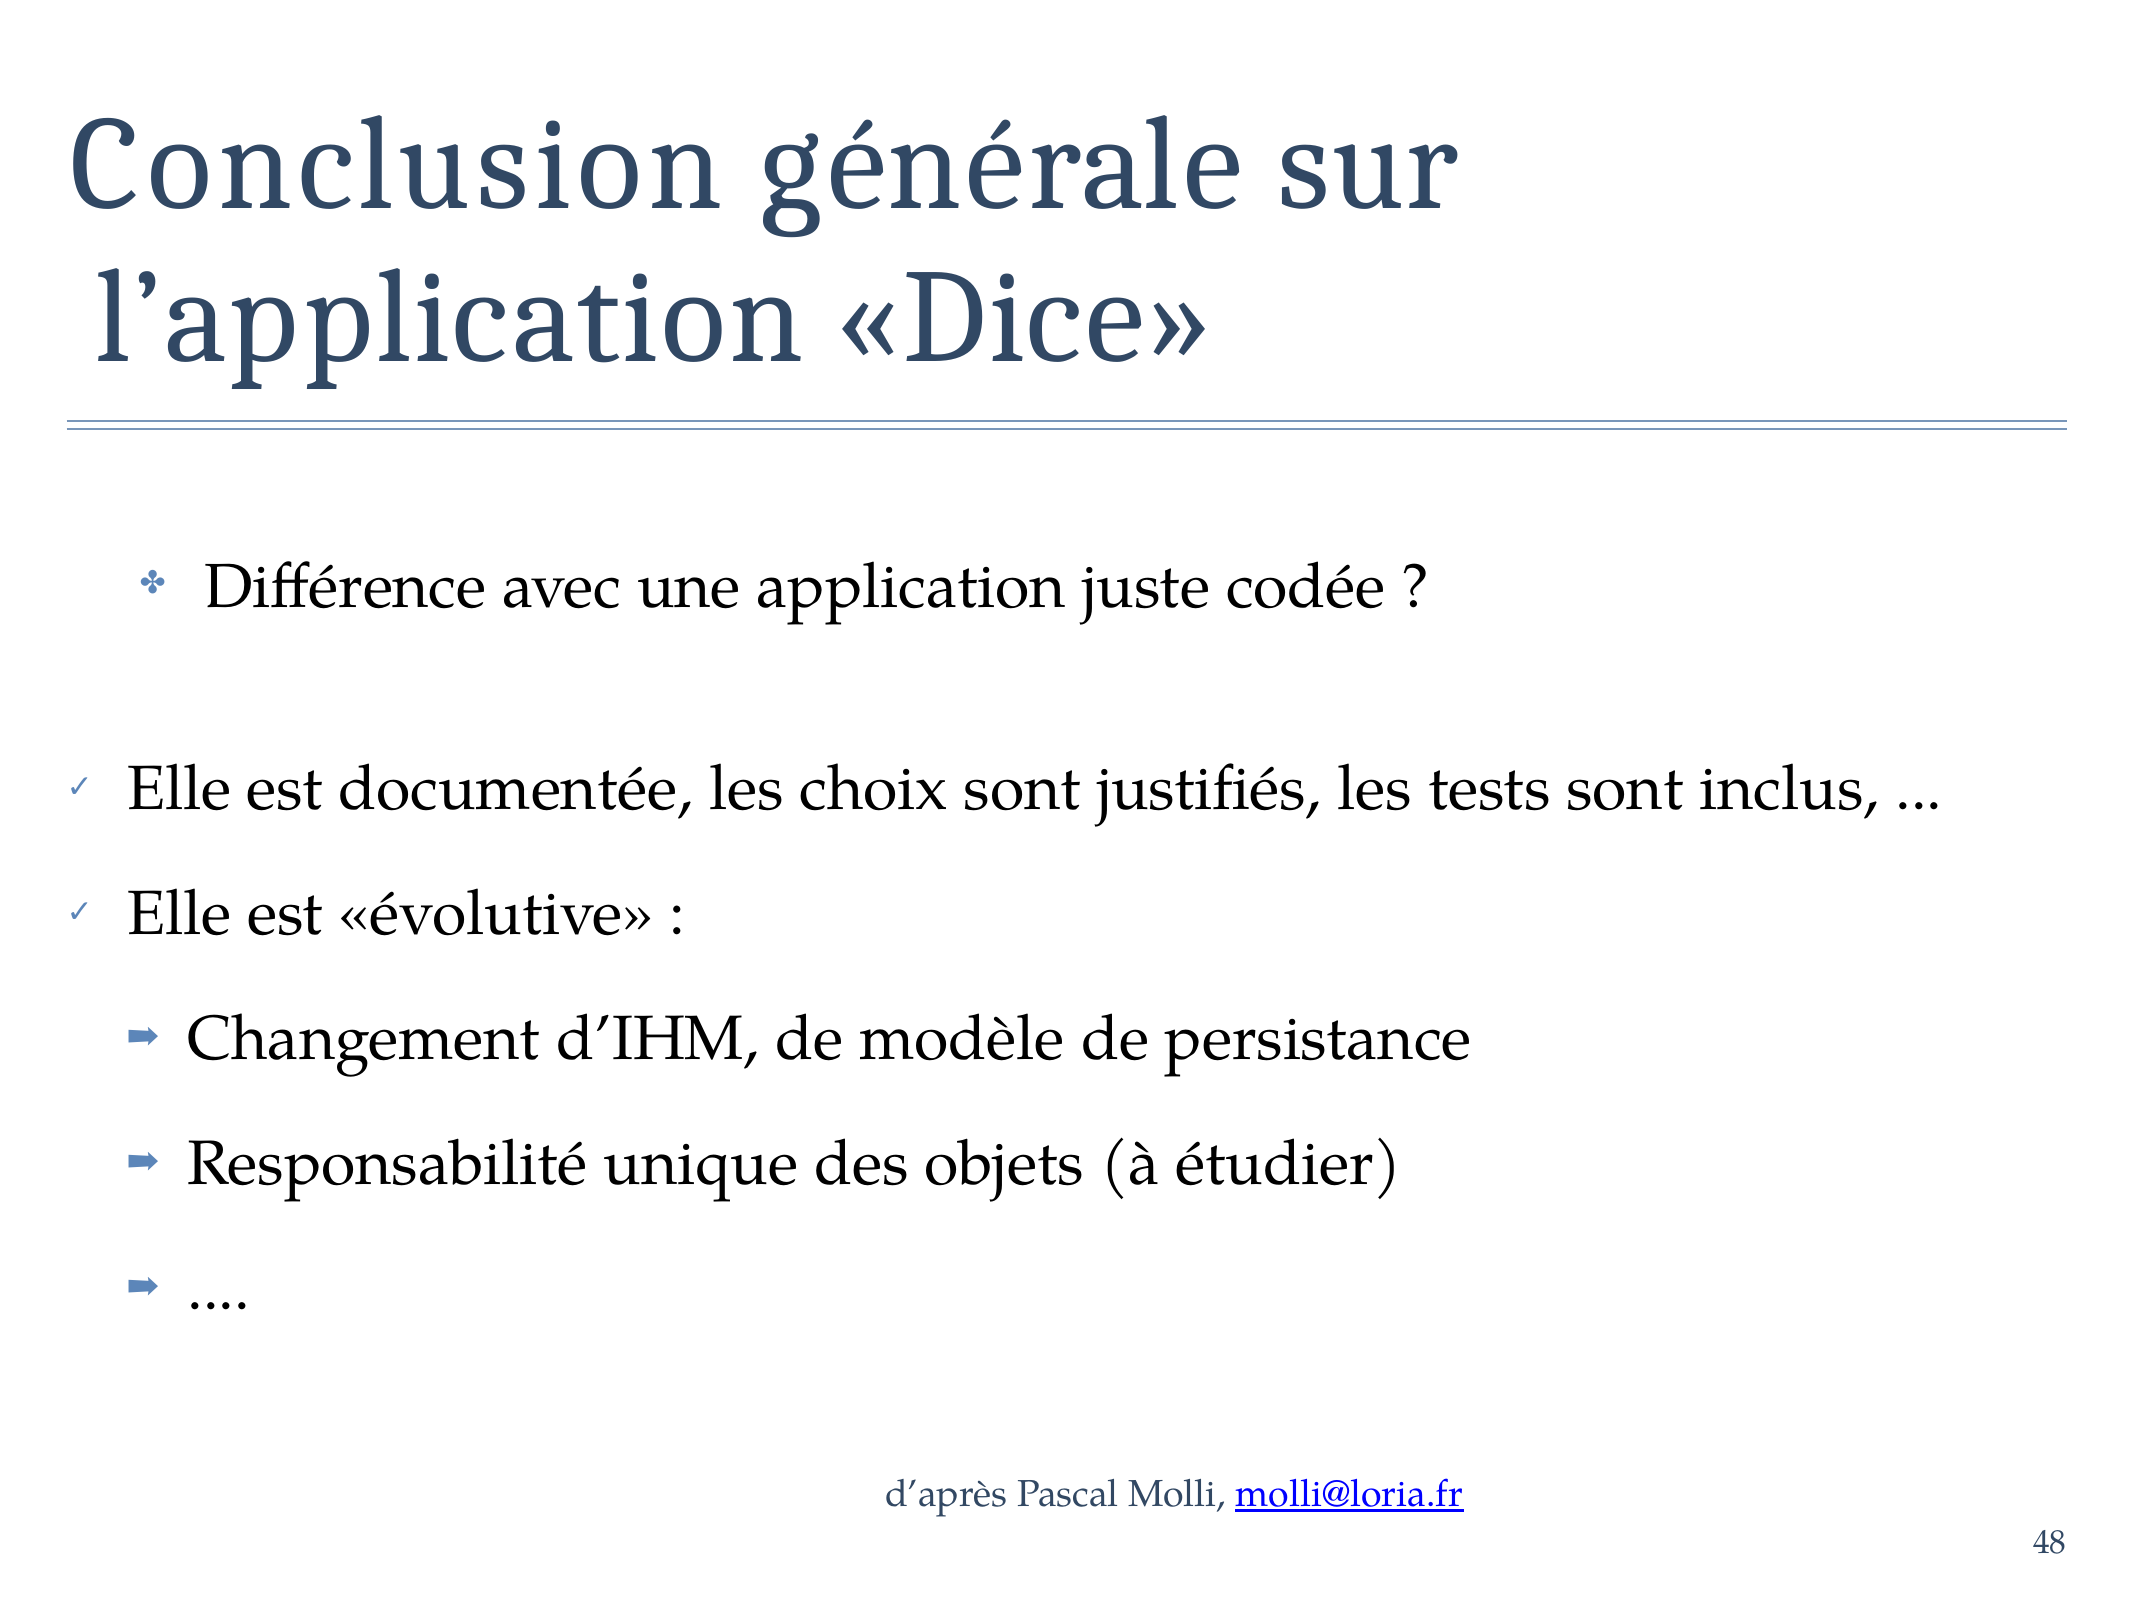

# Conclusion générale sur  l’application «Dice»
Différence avec une application juste codée ?
✤
Elle est documentée, les choix sont justifiés, les tests sont inclus, ...
Elle est «évolutive» :
✓
✓
Changement d’IHM, de modèle de persistance
Responsabilité unique des objets (à étudier)
....
➡
➡
➡
d’après Pascal Molli, molli@loria.fr
48